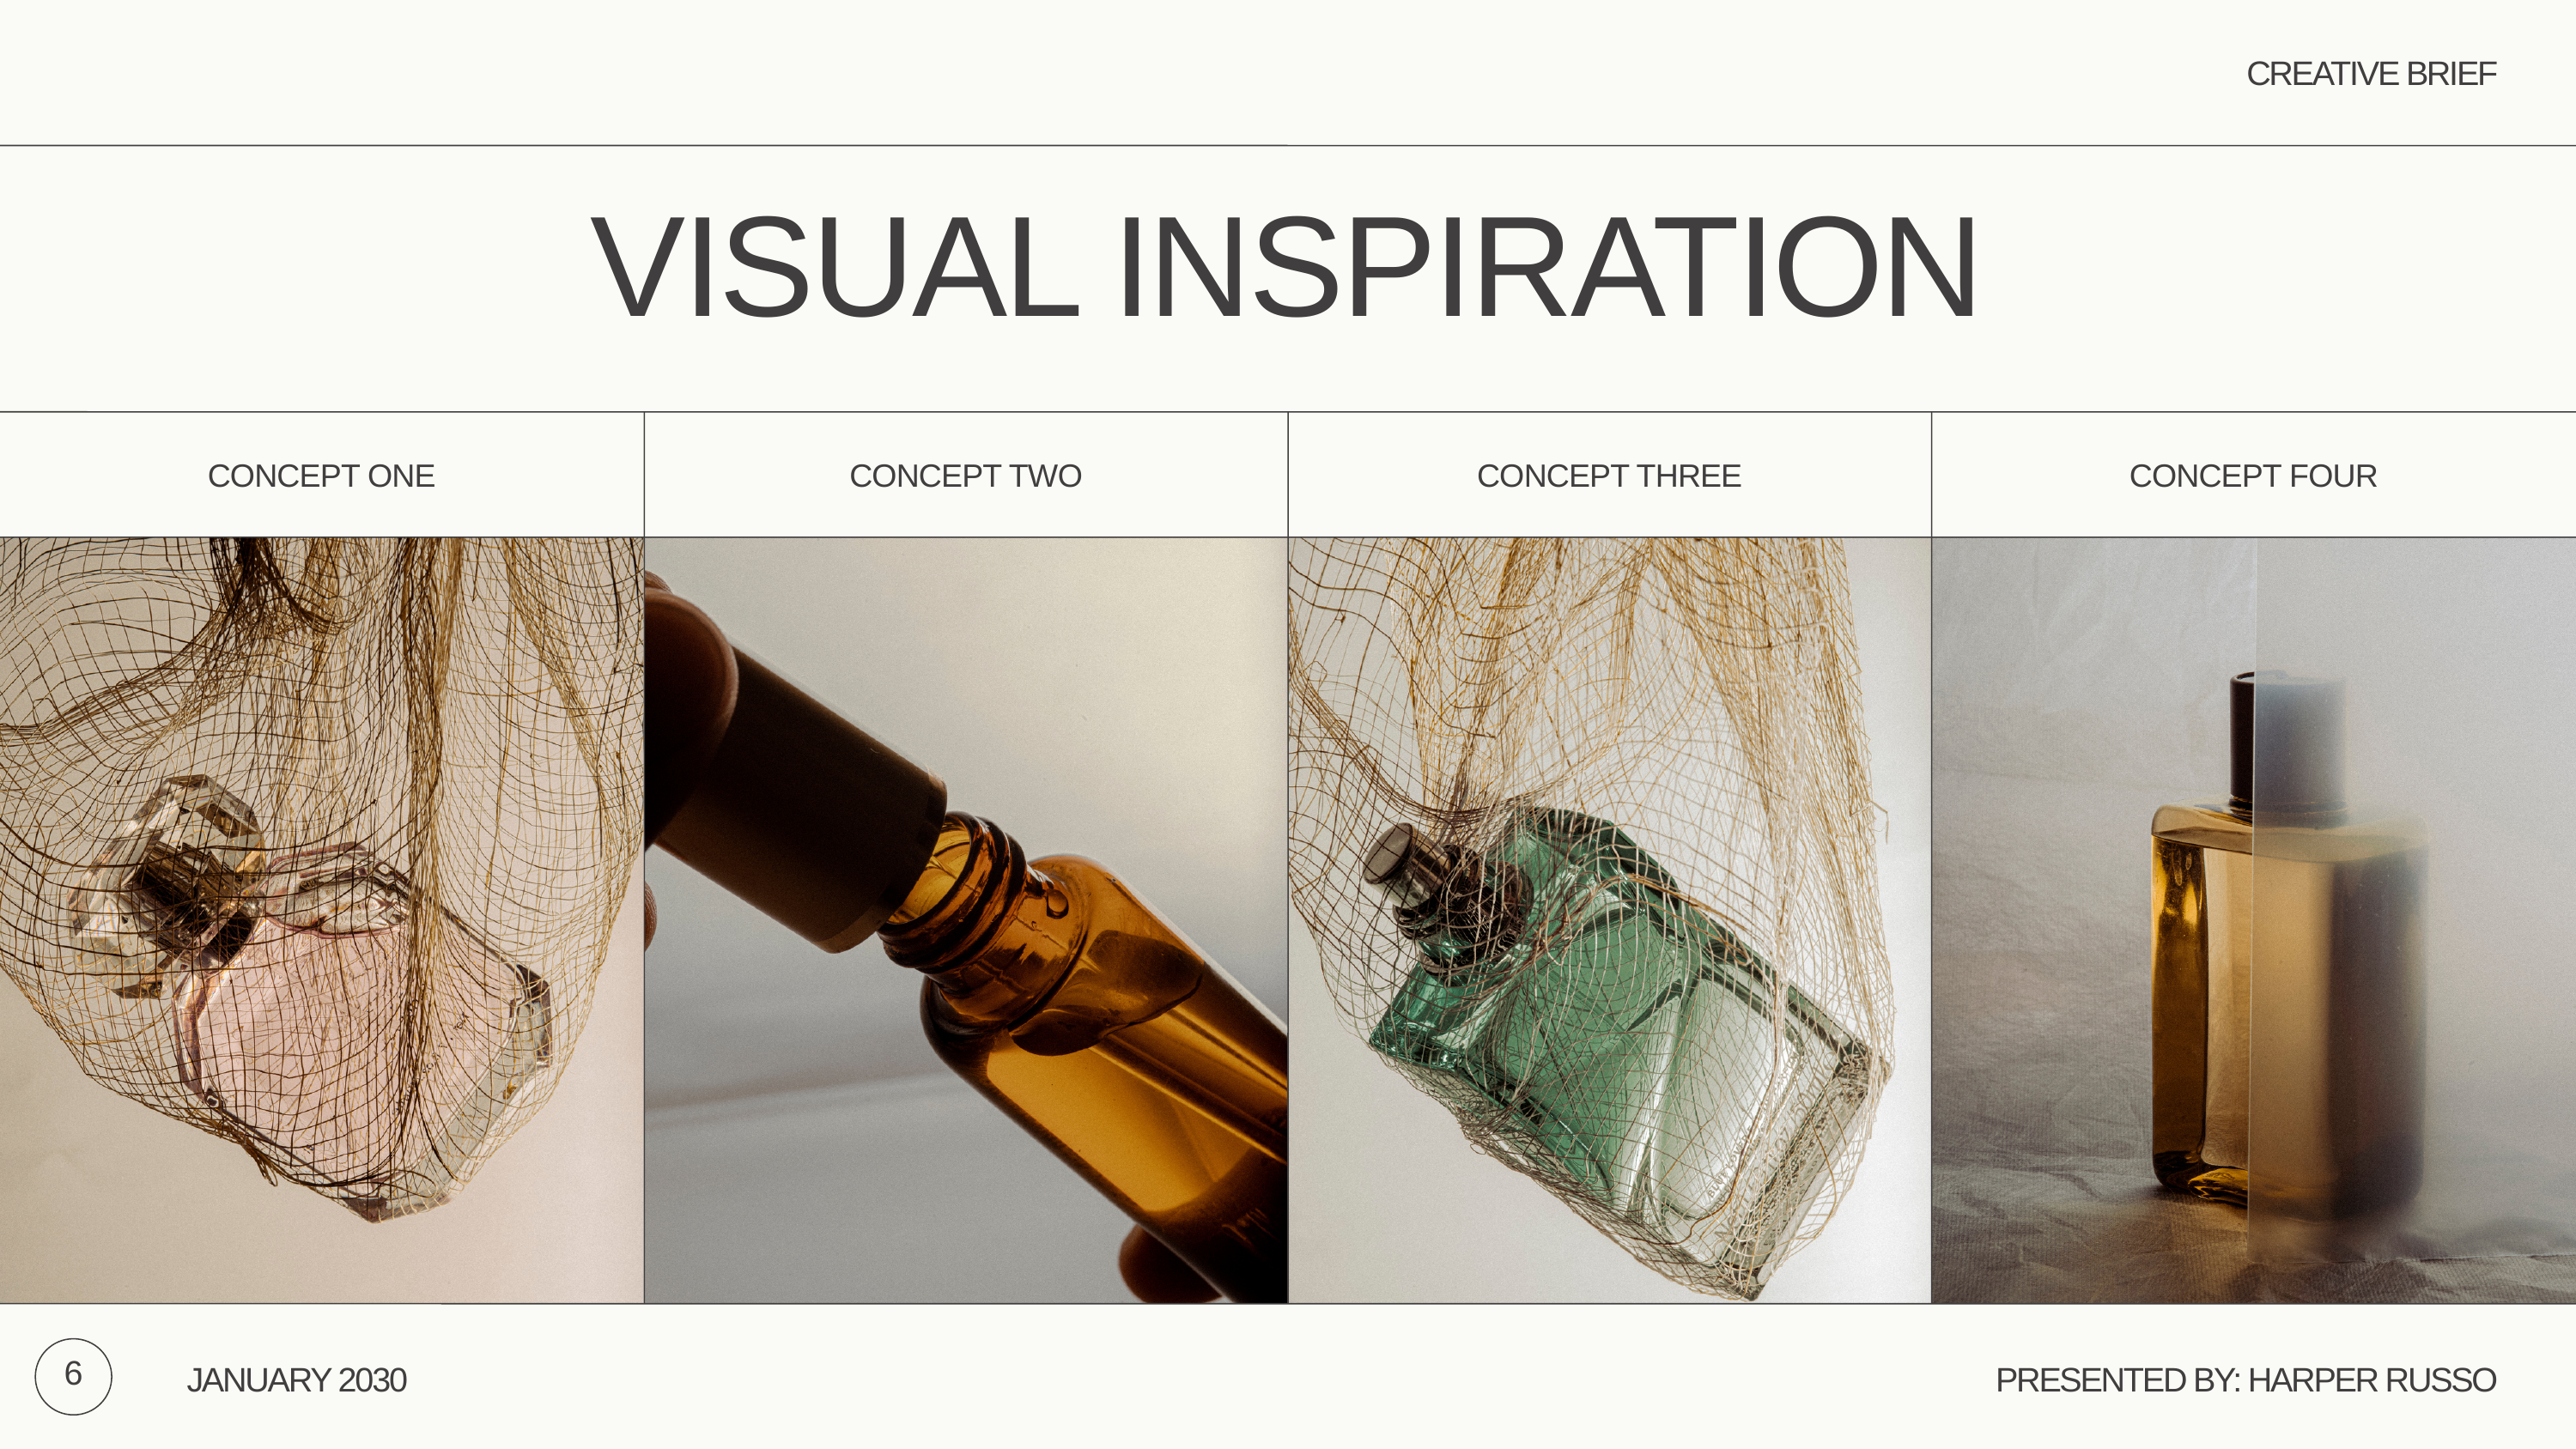

CREATIVE BRIEF

VISUAL INSPIRATION

CONCEPT ONE
CONCEPT TWO
CONCEPT THREE
CONCEPT FOUR

6
JANUARY 2030
PRESENTED BY: HARPER RUSSO